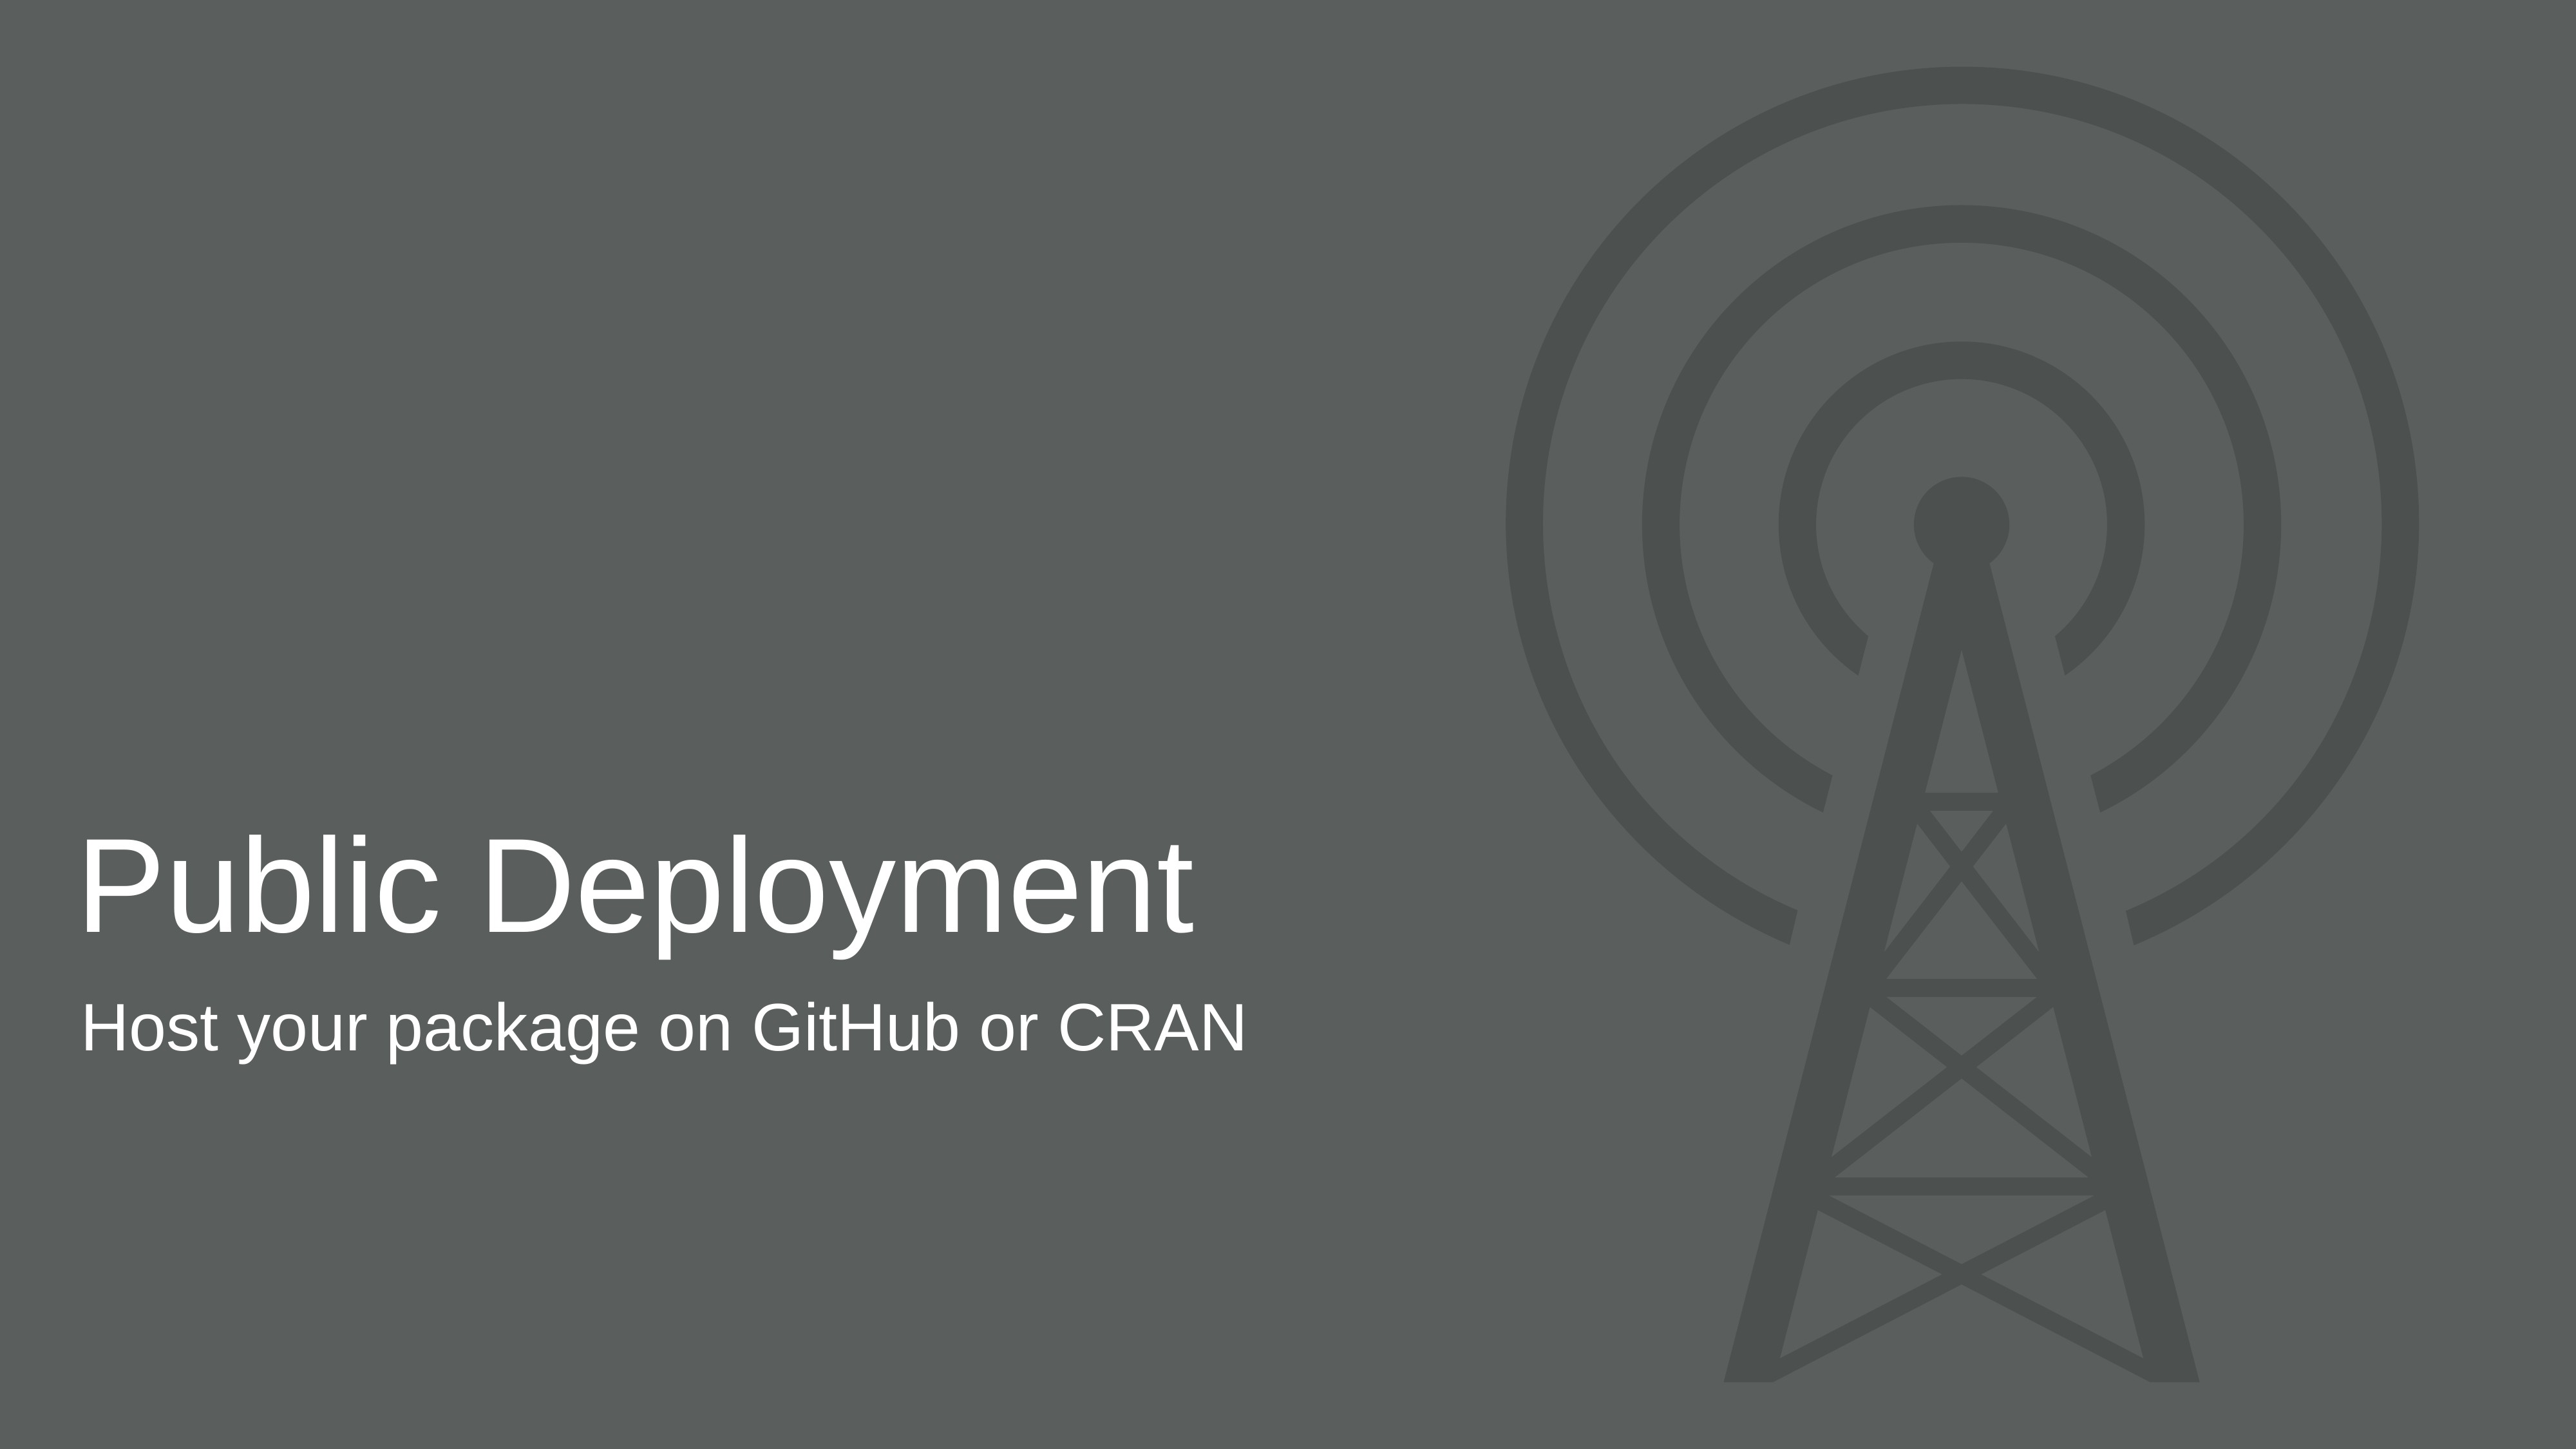

# Public Deployment
Host your package on GitHub or CRAN